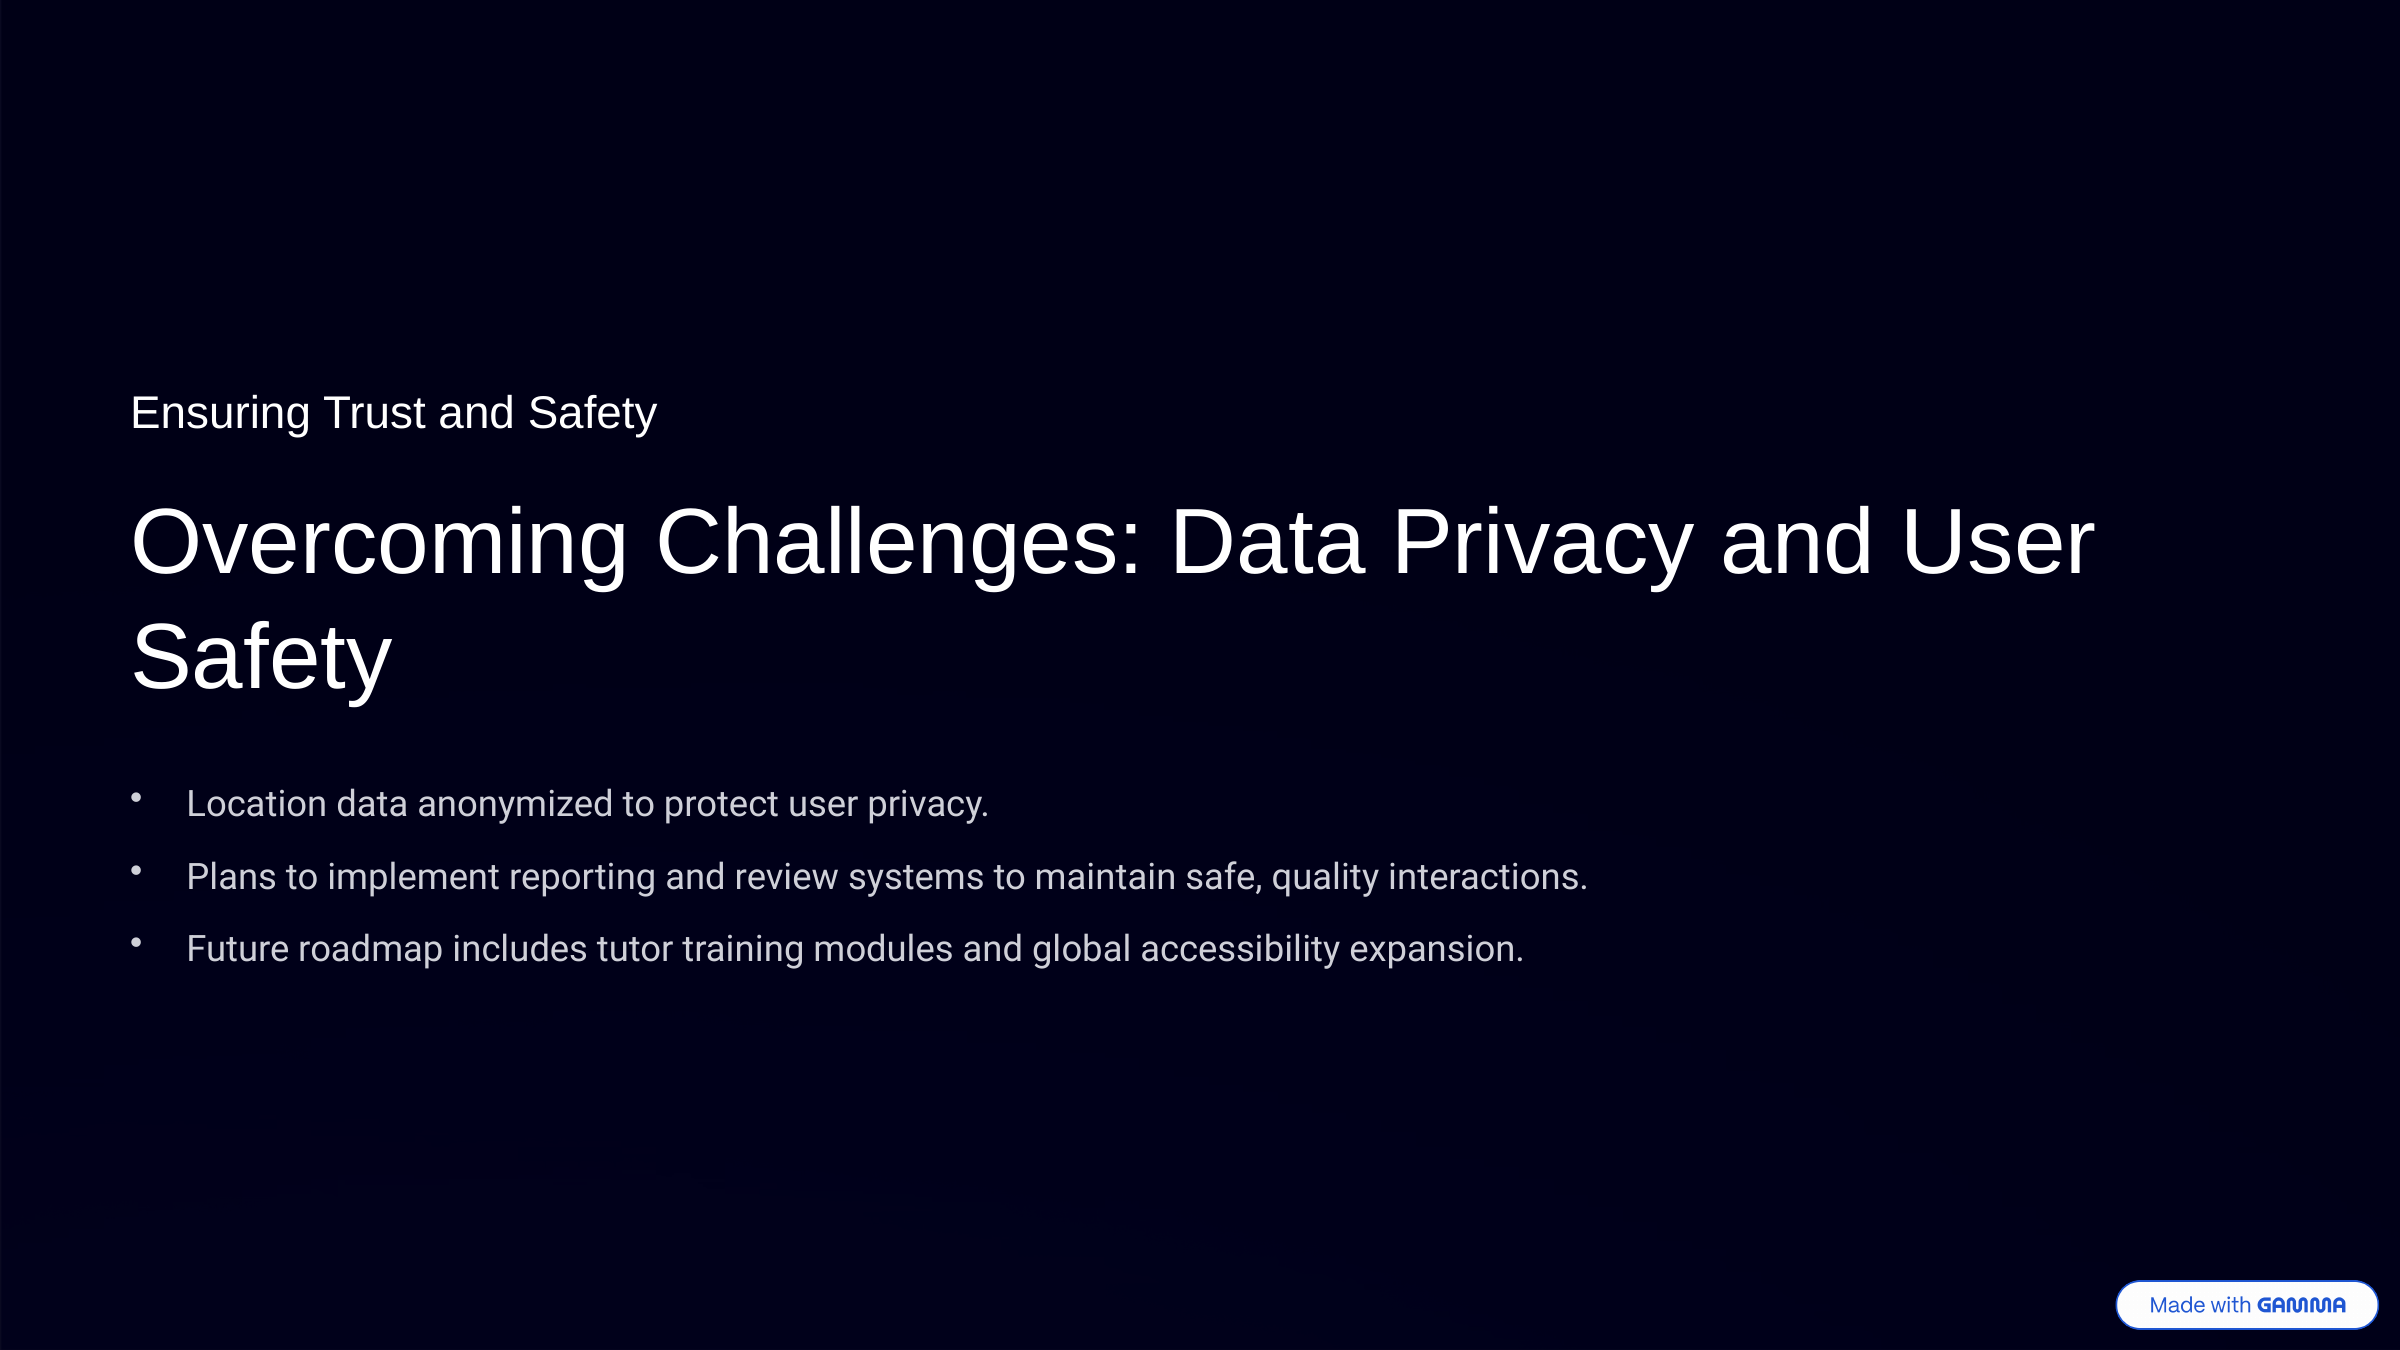

Ensuring Trust and Safety
Overcoming Challenges: Data Privacy and User Safety
Location data anonymized to protect user privacy.
Plans to implement reporting and review systems to maintain safe, quality interactions.
Future roadmap includes tutor training modules and global accessibility expansion.